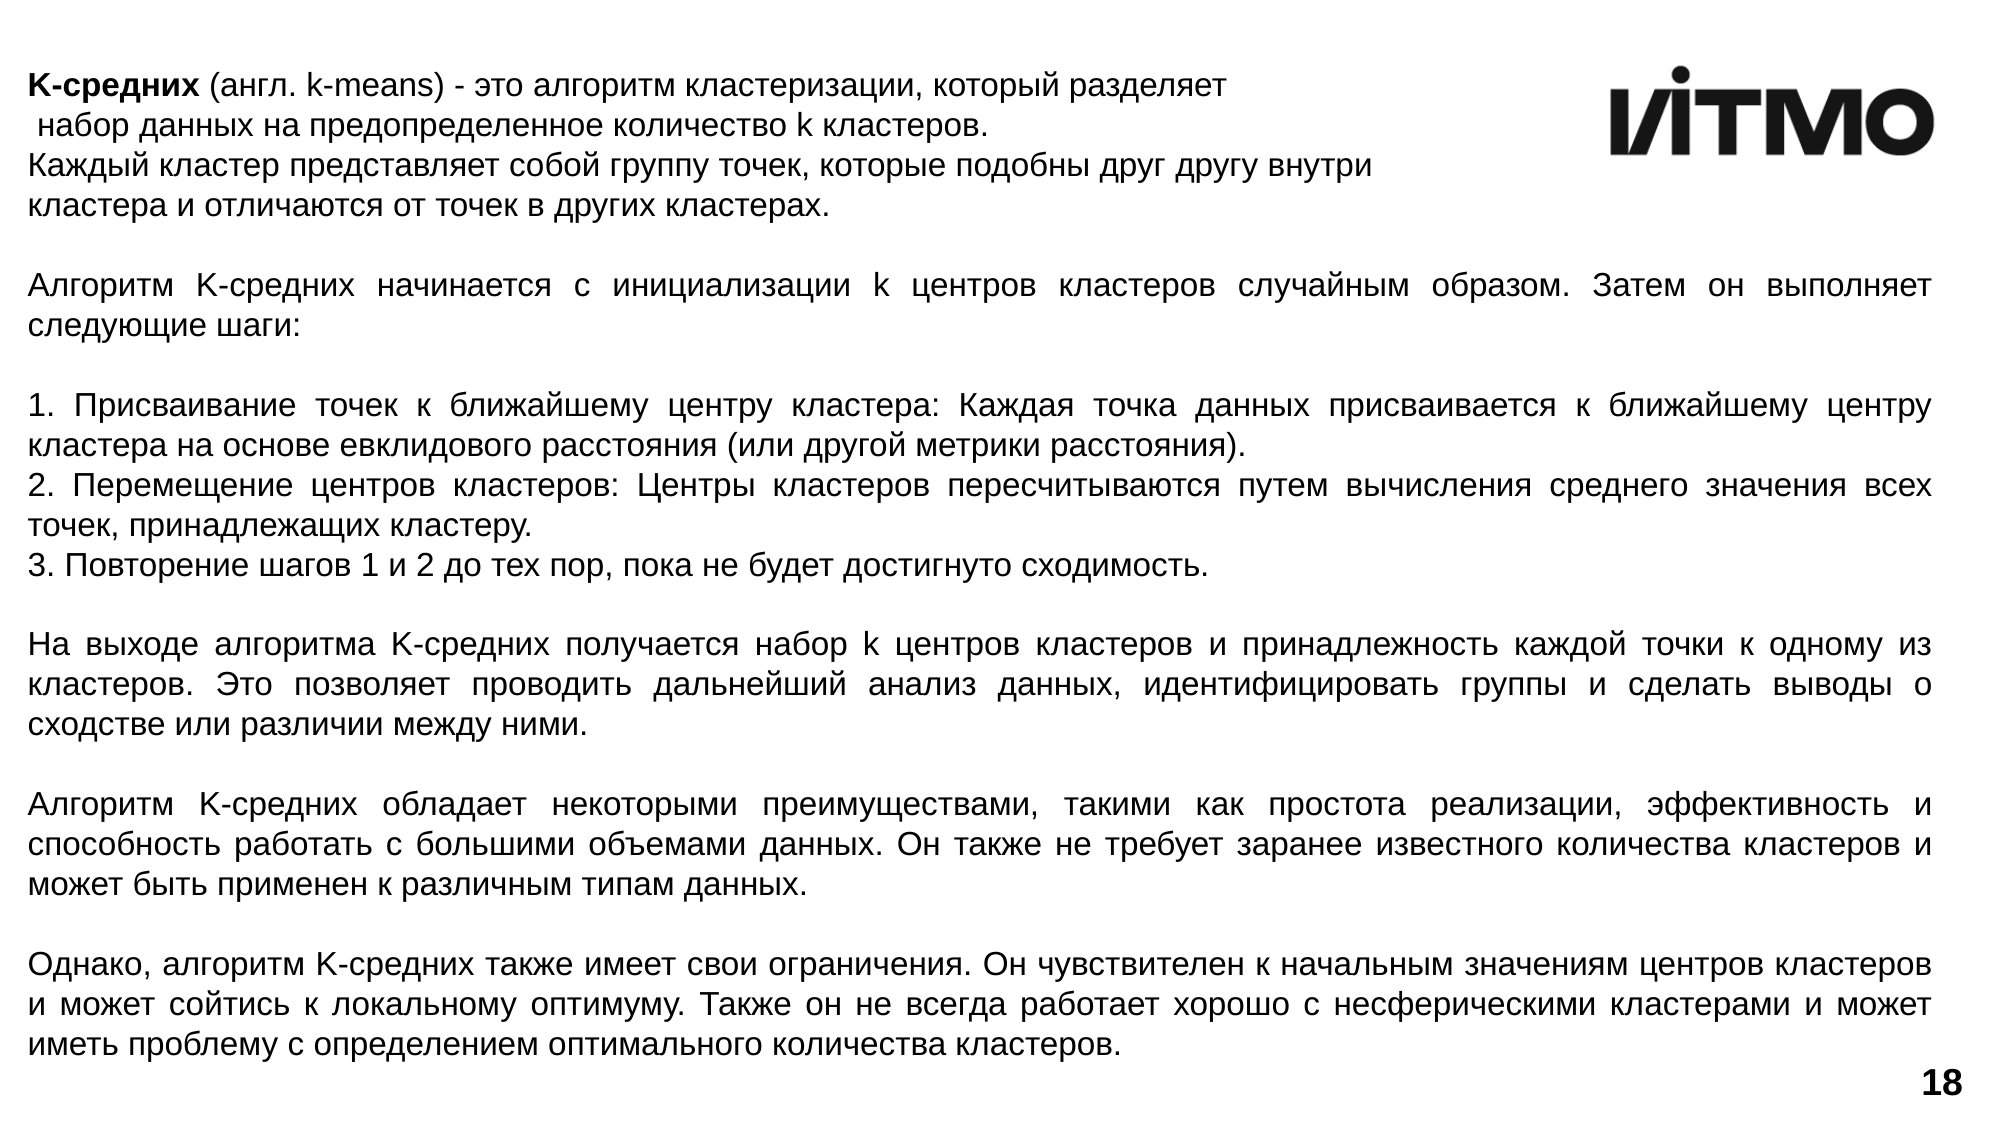

K-средних (англ. k-means) - это алгоритм кластеризации, который разделяет
 набор данных на предопределенное количество k кластеров.
Каждый кластер представляет собой группу точек, которые подобны друг другу внутри
кластера и отличаются от точек в других кластерах.

Алгоритм K-средних начинается с инициализации k центров кластеров случайным образом. Затем он выполняет следующие шаги:

1. Присваивание точек к ближайшему центру кластера: Каждая точка данных присваивается к ближайшему центру кластера на основе евклидового расстояния (или другой метрики расстояния).
2. Перемещение центров кластеров: Центры кластеров пересчитываются путем вычисления среднего значения всех точек, принадлежащих кластеру.
3. Повторение шагов 1 и 2 до тех пор, пока не будет достигнуто сходимость.

На выходе алгоритма K-средних получается набор k центров кластеров и принадлежность каждой точки к одному из кластеров. Это позволяет проводить дальнейший анализ данных, идентифицировать группы и сделать выводы о сходстве или различии между ними.

Алгоритм K-средних обладает некоторыми преимуществами, такими как простота реализации, эффективность и способность работать с большими объемами данных. Он также не требует заранее известного количества кластеров и может быть применен к различным типам данных.

Однако, алгоритм K-средних также имеет свои ограничения. Он чувствителен к начальным значениям центров кластеров и может сойтись к локальному оптимуму. Также он не всегда работает хорошо с несферическими кластерами и может иметь проблему с определением оптимального количества кластеров.
18